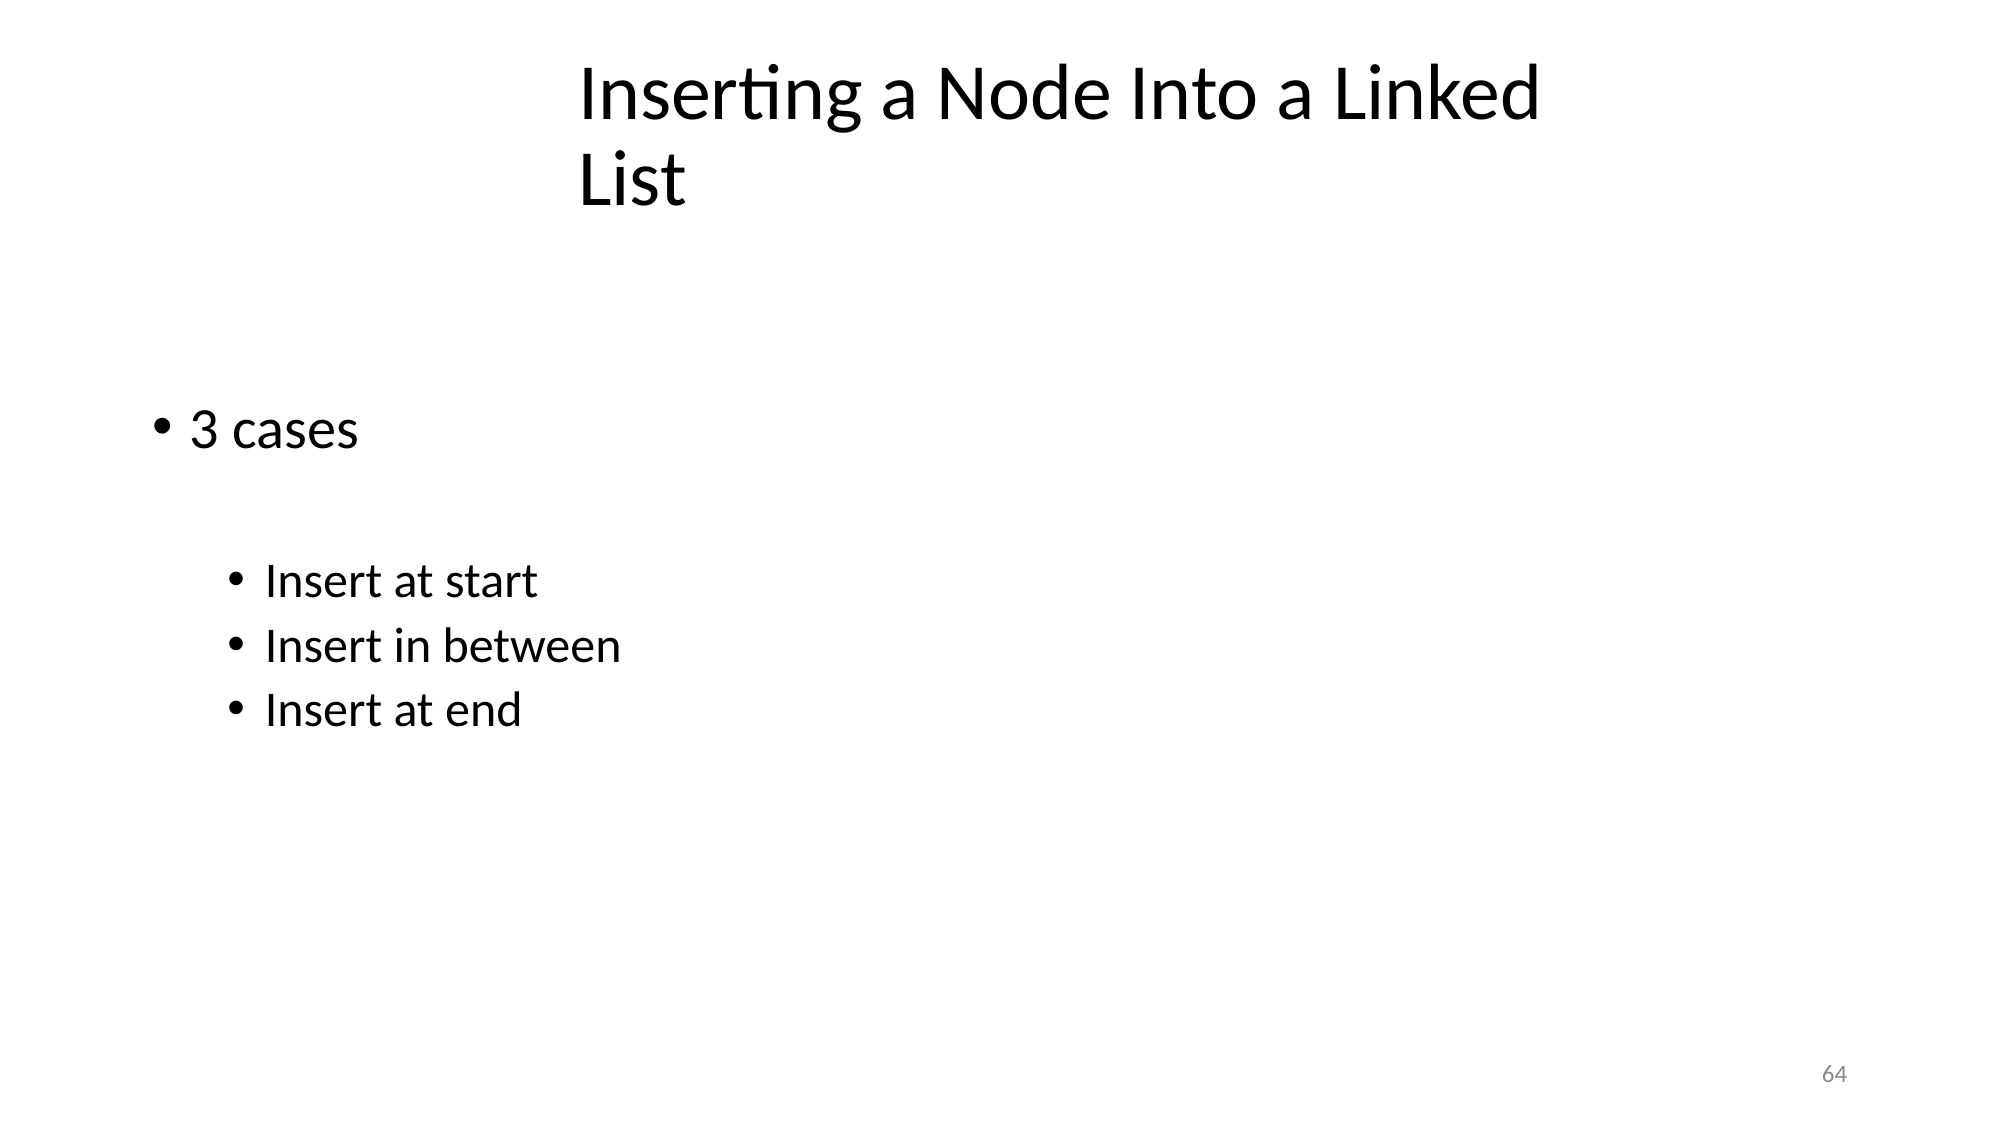

# Inserting a Node Into a Linked List

3 cases

Insert at start
Insert in between
Insert at end
64